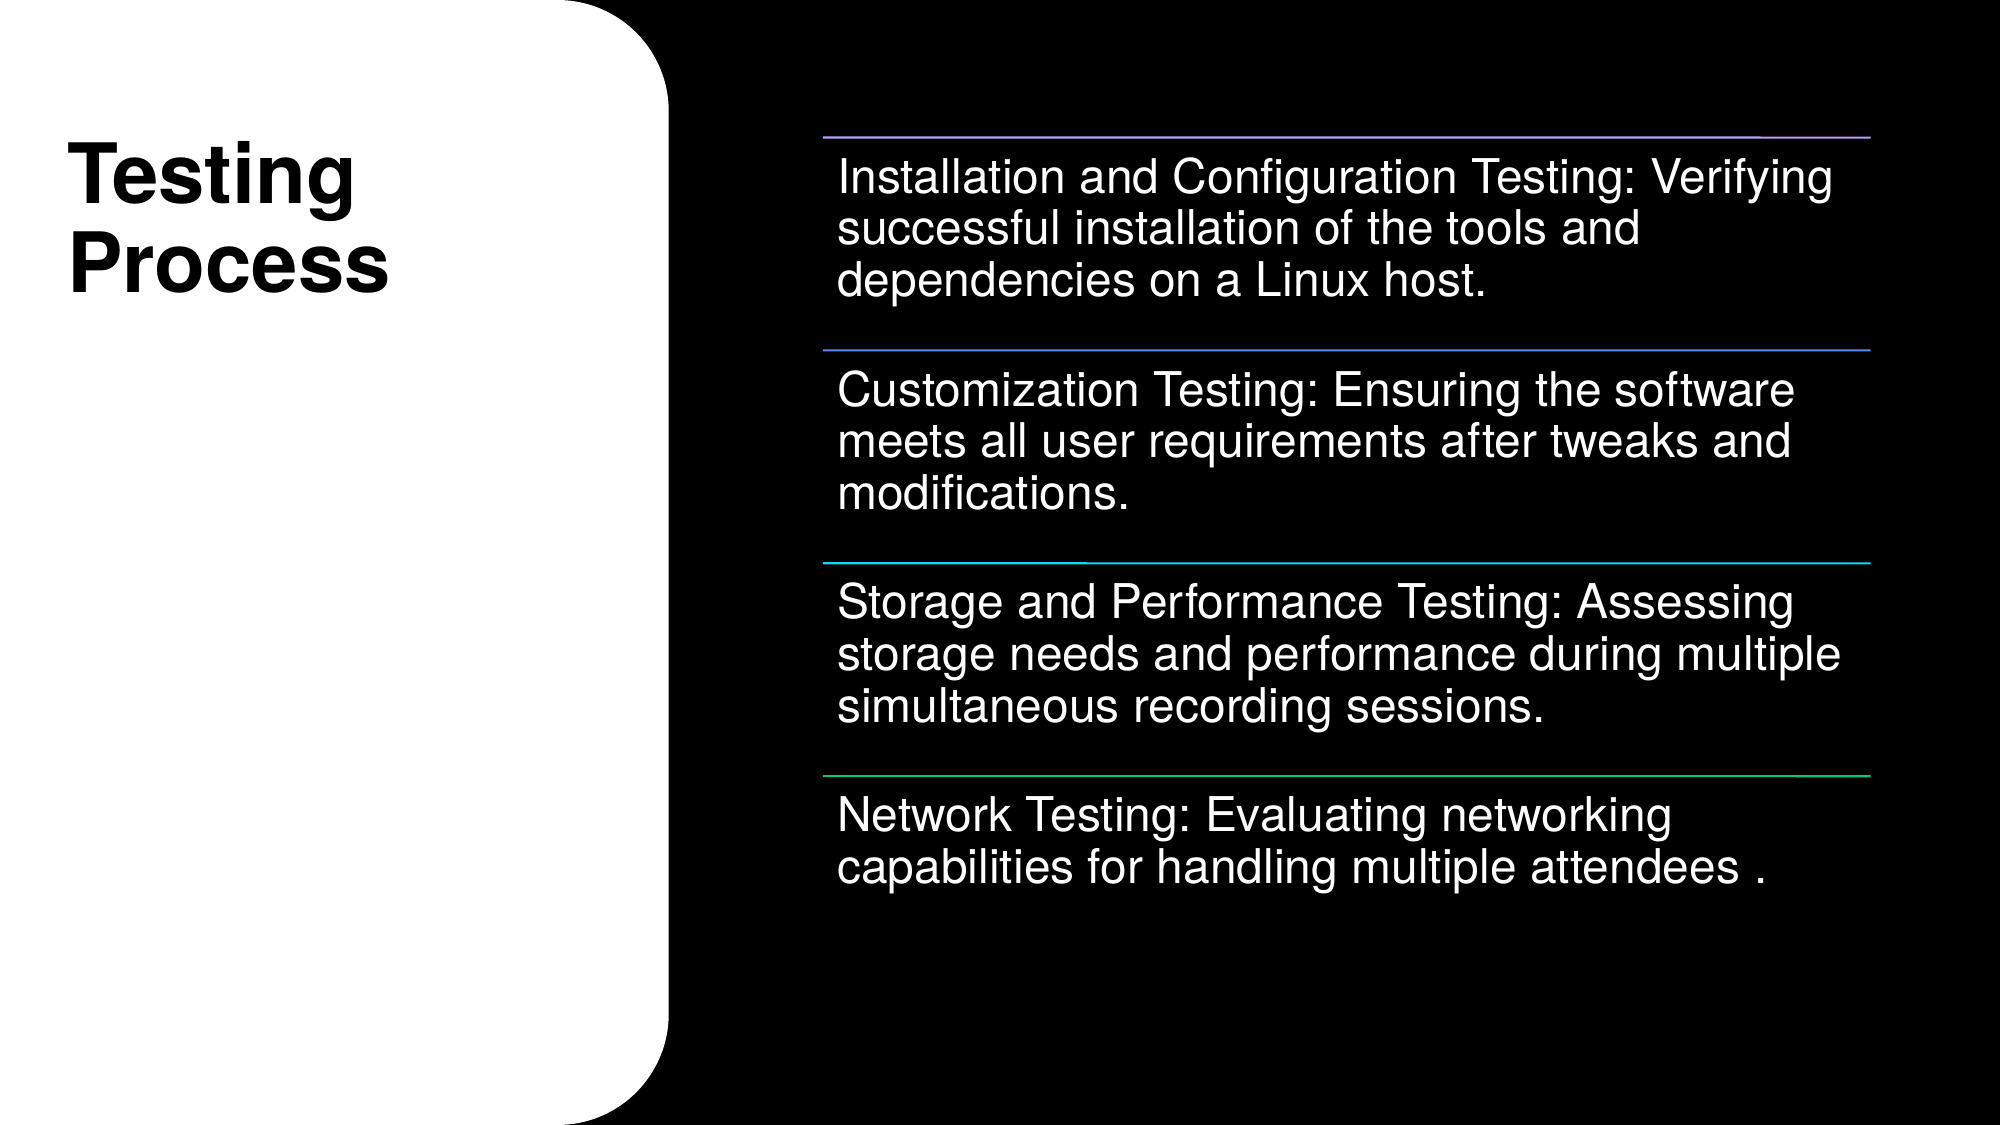

# Testing Process
Installation and Configuration Testing: Verifying successful installation of the tools and dependencies on a Linux host.
Customization Testing: Ensuring the software meets all user requirements after tweaks and modifications.
Storage and Performance Testing: Assessing storage needs and performance during multiple simultaneous recording sessions.
Network Testing: Evaluating networking capabilities for handling multiple attendees .